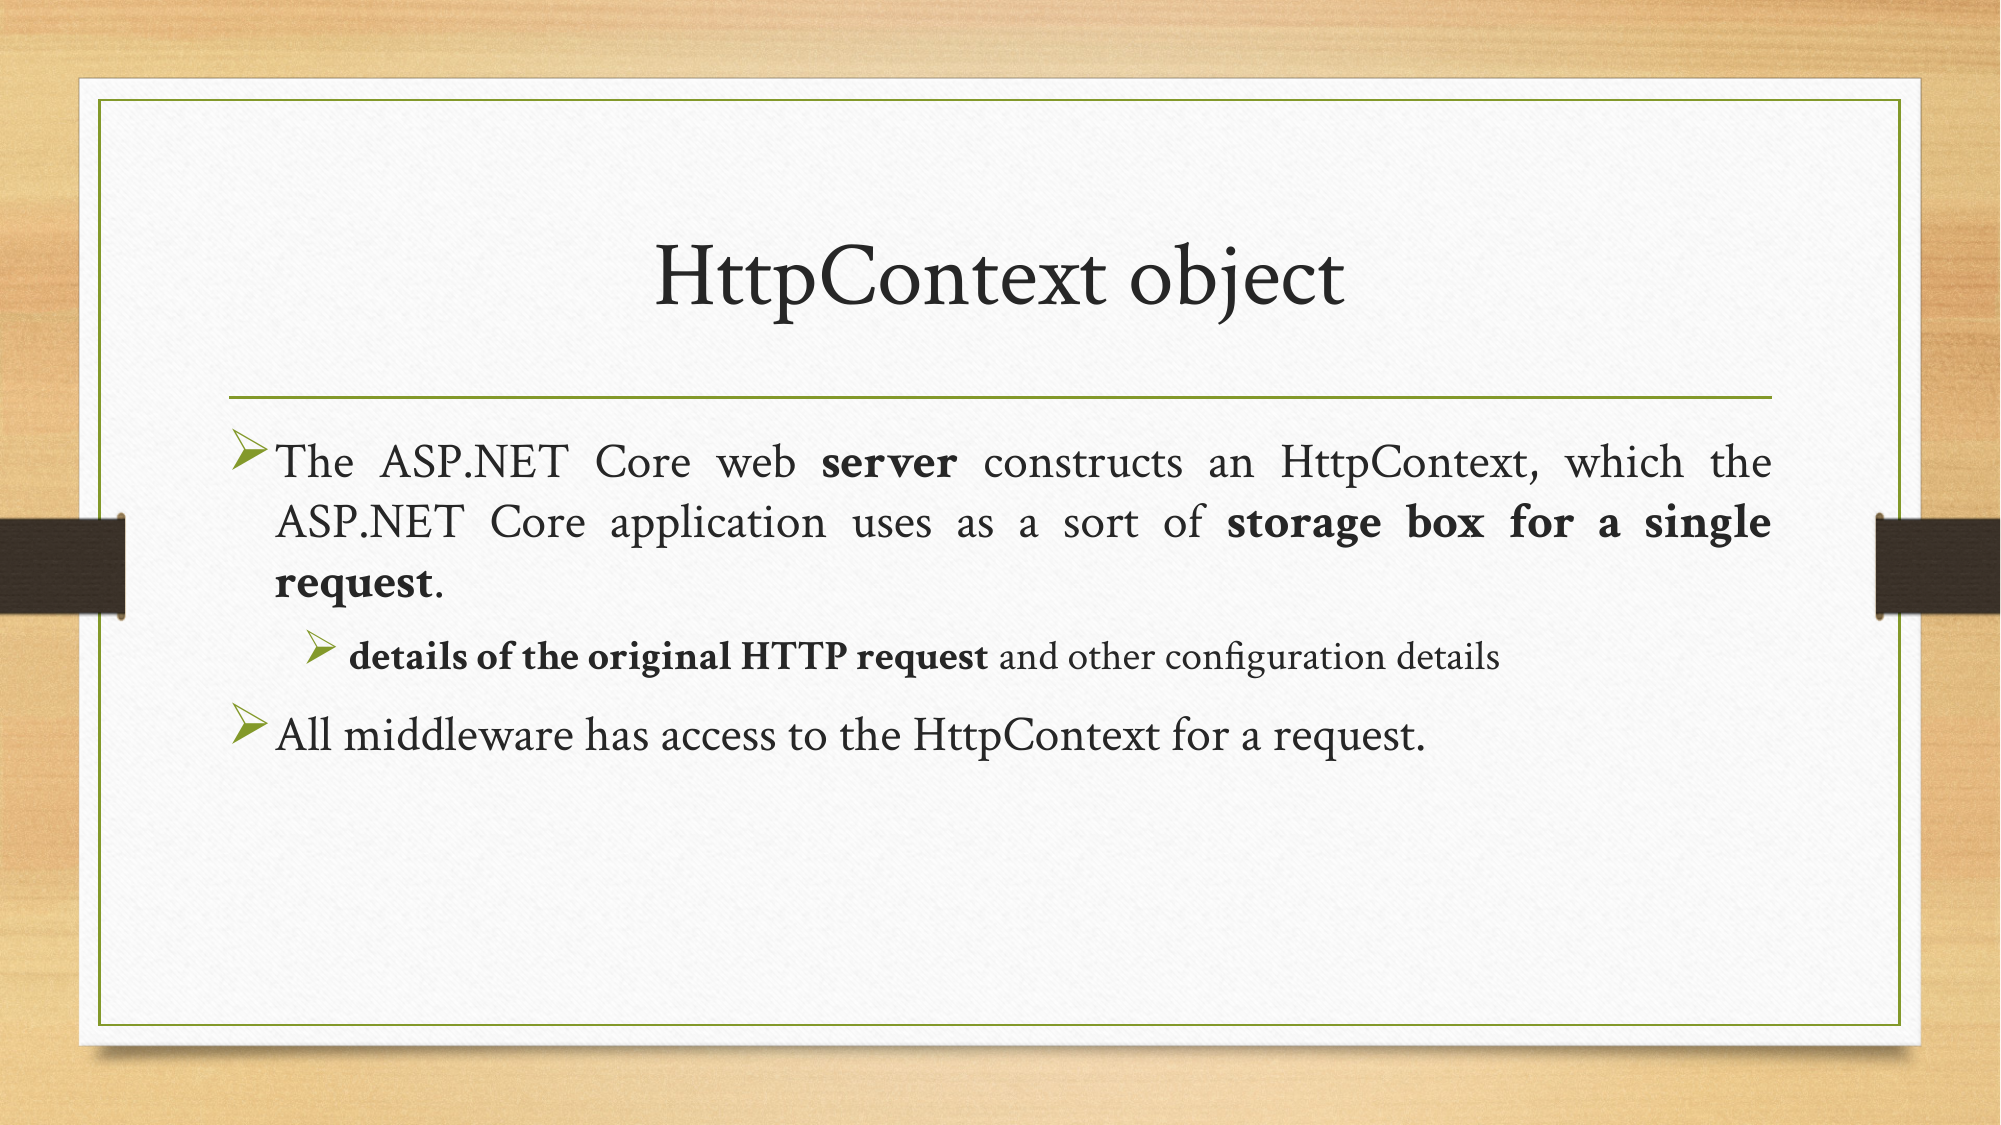

# HttpContext object
The ASP.NET Core web server constructs an HttpContext, which the ASP.NET Core application uses as a sort of storage box for a single request.
details of the original HTTP request and other configuration details
All middleware has access to the HttpContext for a request.